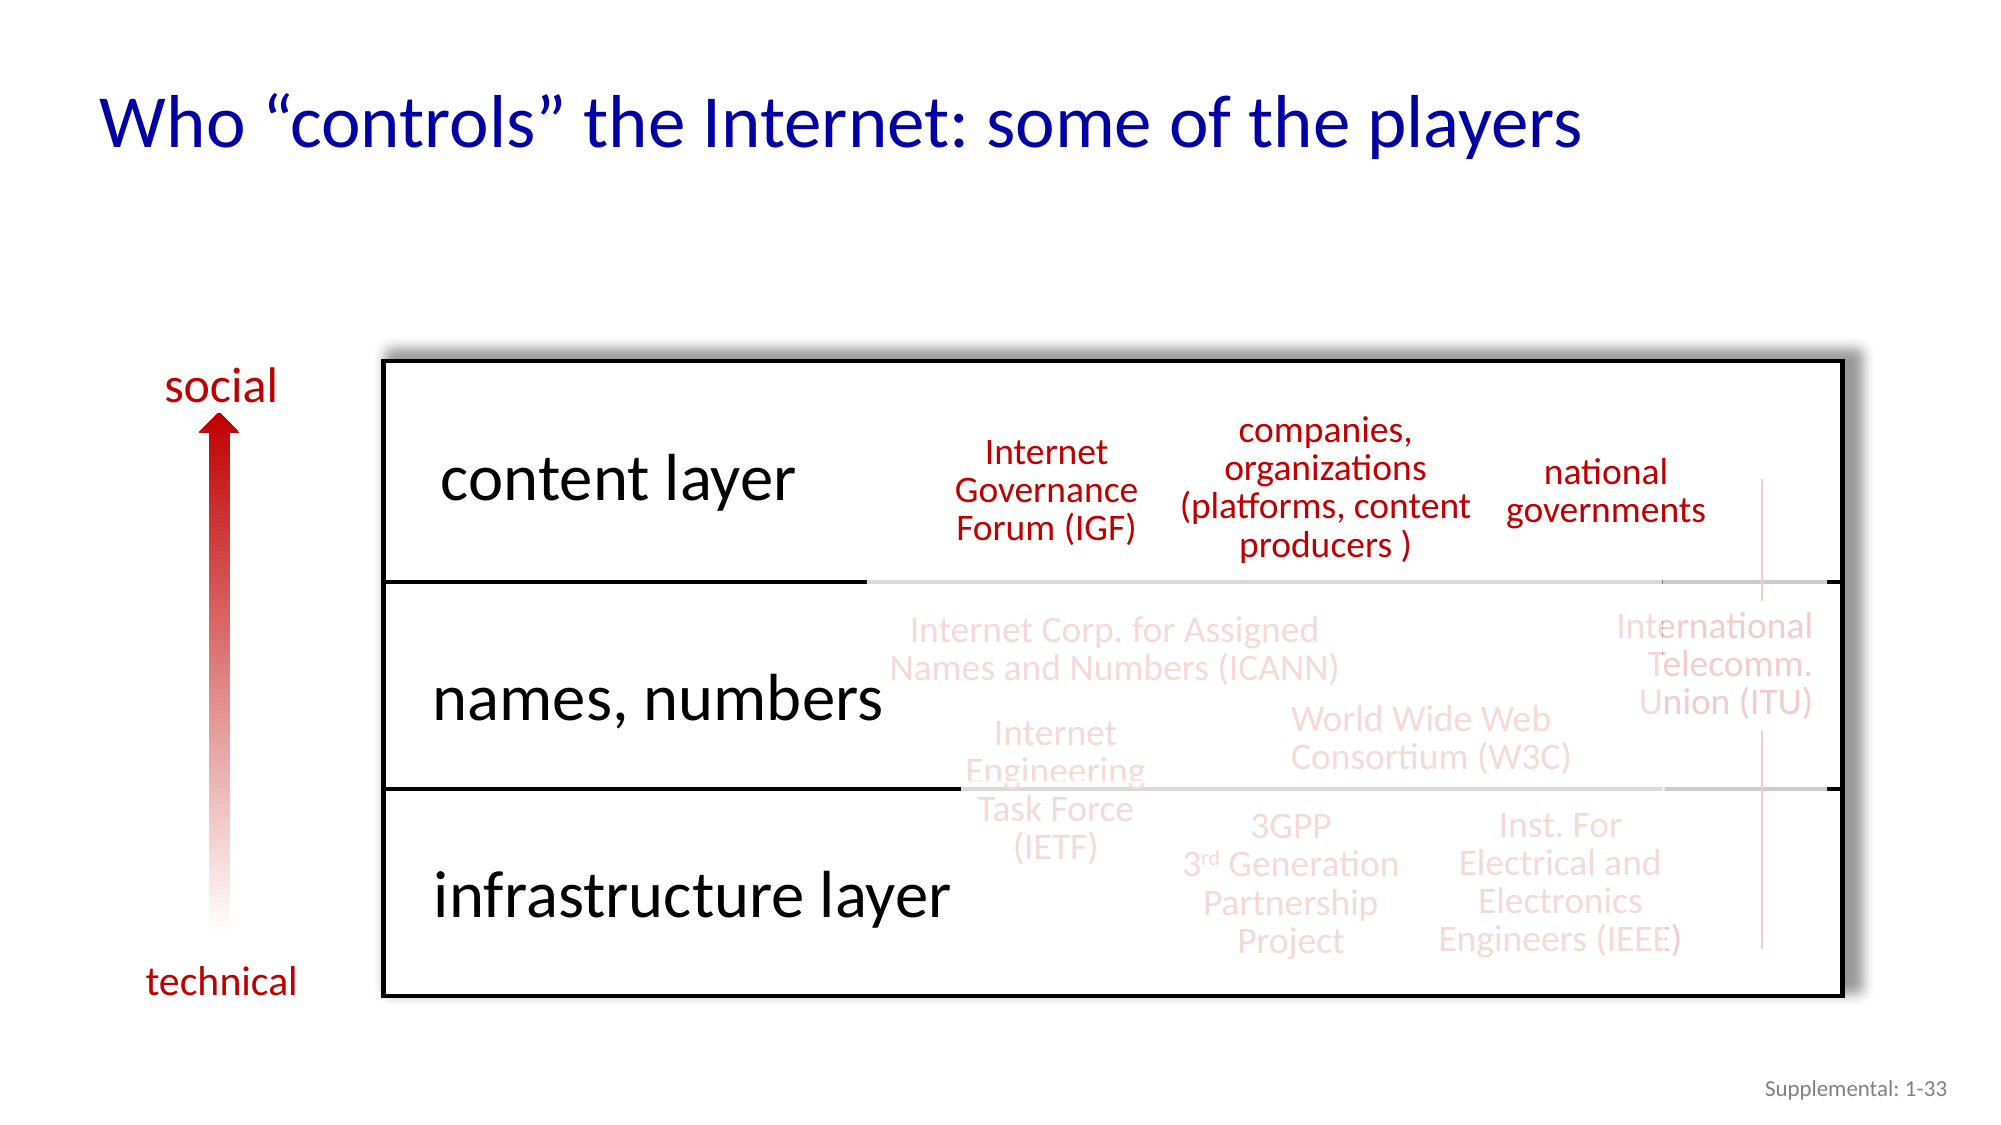

# Who “controls” the Internet: some of the players
social

technical

companies,
organizations (platforms, content producers )
Internet Governance Forum (IGF)
national
governments
content layer

International Telecomm. Union (ITU)

Internet Corp. for Assigned Names and Numbers (ICANN)
names, numbers
World Wide Web Consortium (W3C)
Internet Engineering Task Force (IETF)

Inst. For Electrical and Electronics Engineers (IEEE)
3GPP
3rd Generation Partnership Project
infrastructure layer
Supplemental: 1-33